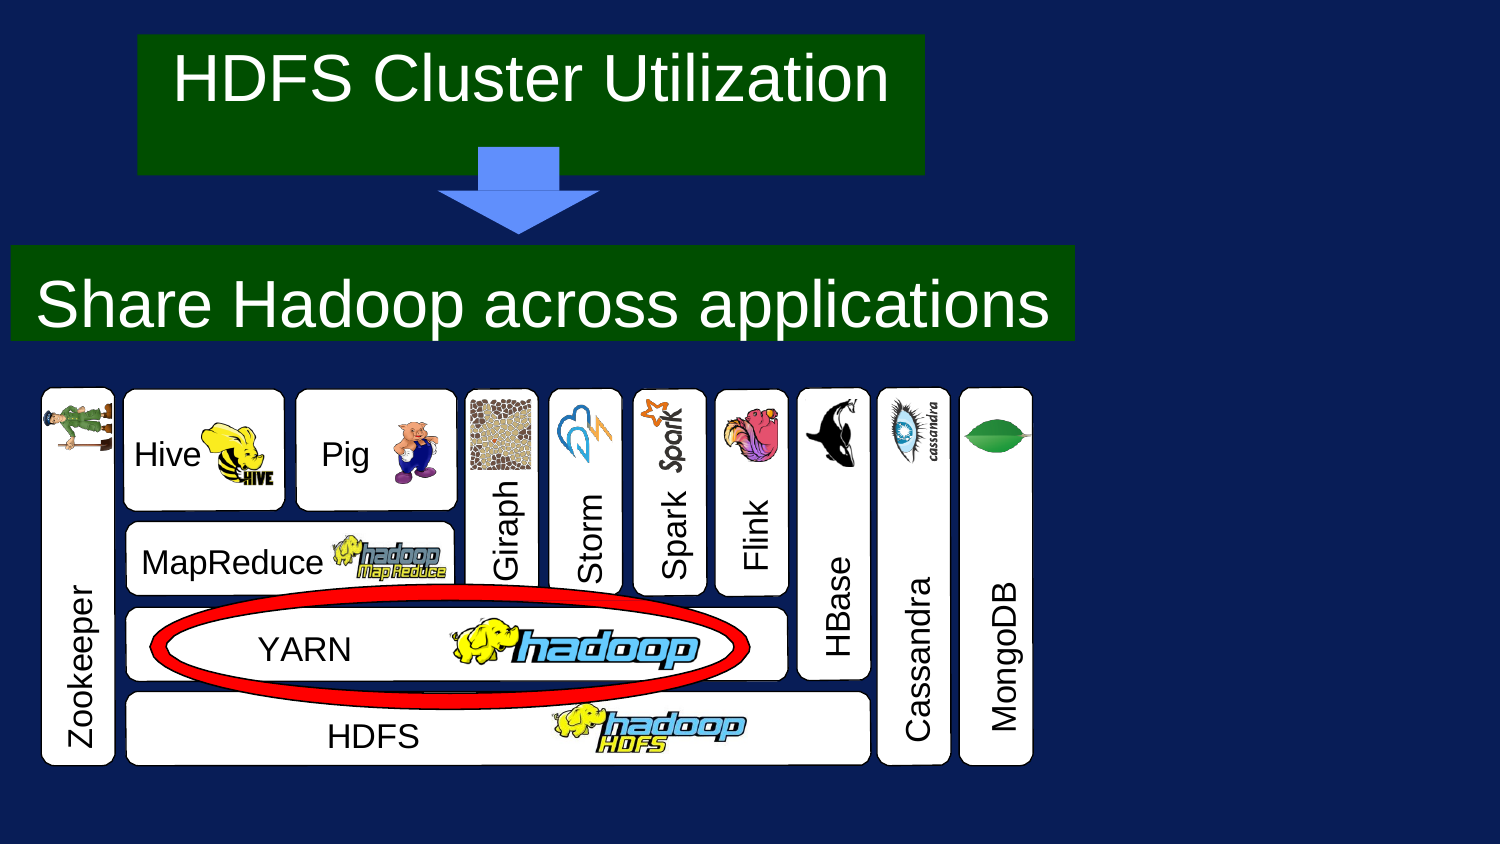

# HDFS Cluster Utilization

Share Hadoop across applications

Hive
Pig
Giraph
Spark
Storm
Flink

MapReduce

YARN

HDFS
HBase
Cassandra
MongoDB

Zookeeper